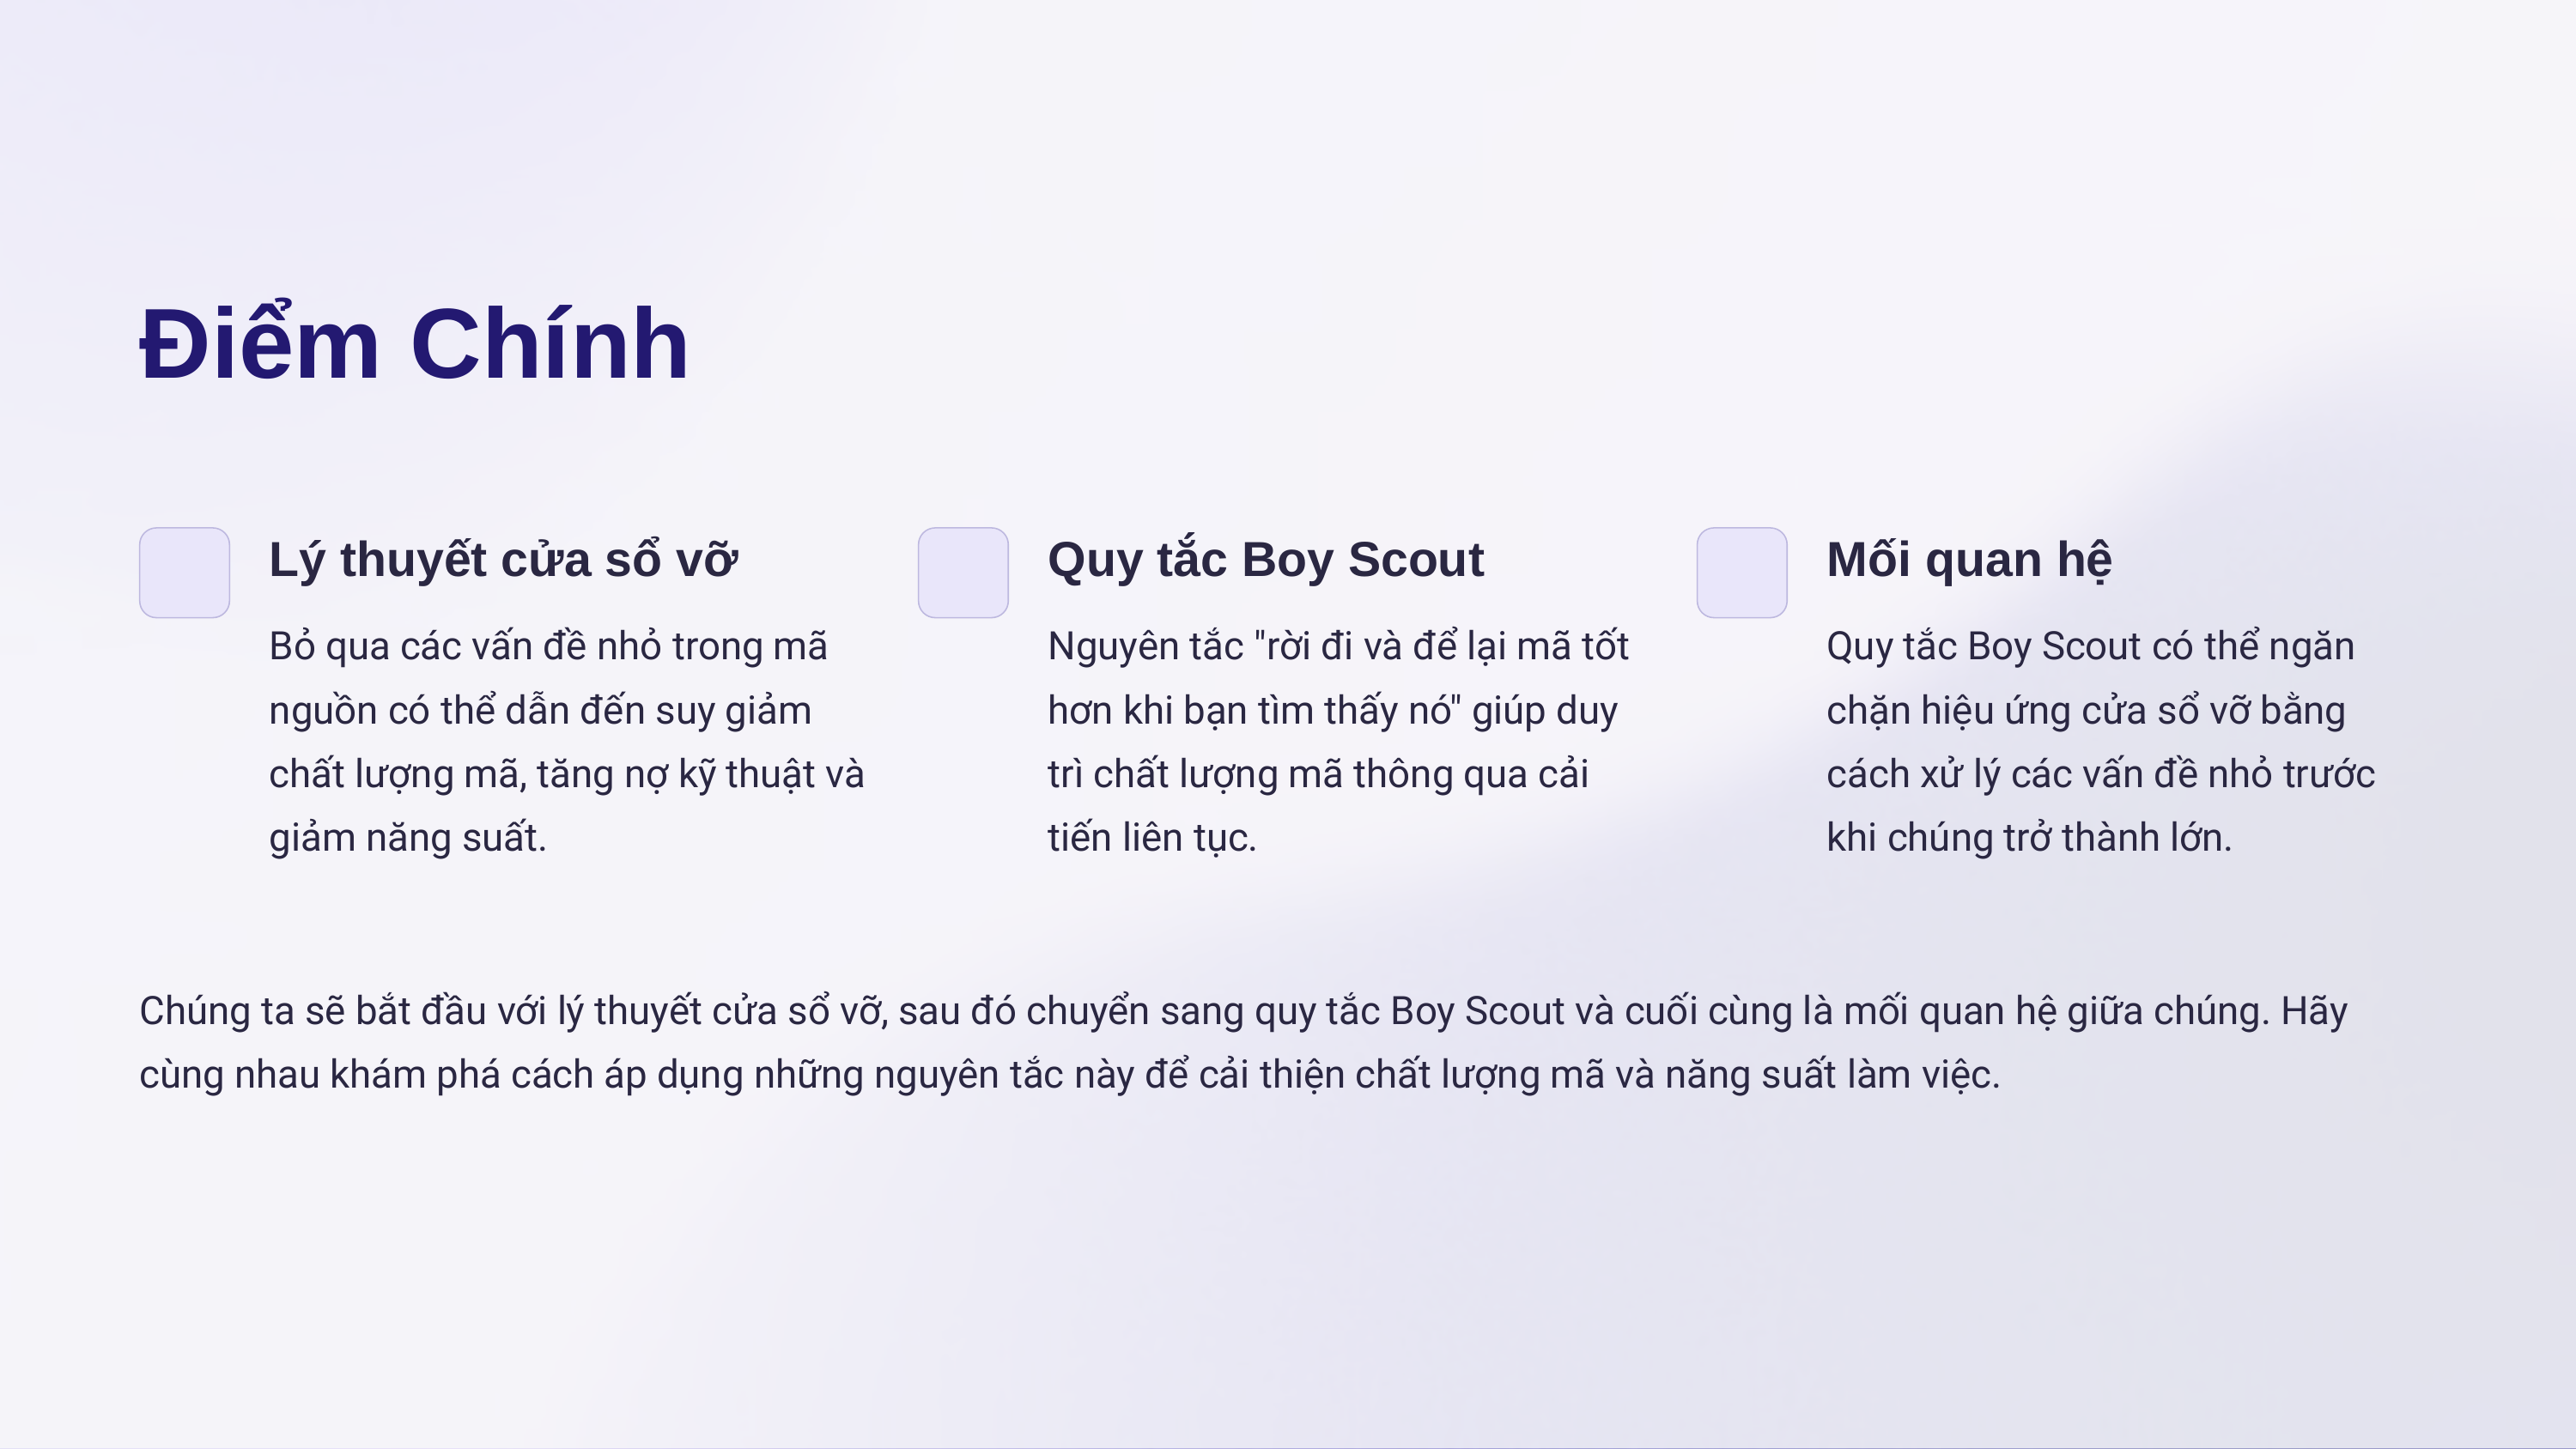

Điểm Chính

Lý thuyết cửa sổ vỡ

Quy tắc Boy Scout

Mối quan hệ

Bỏ qua các vấn đề nhỏ trong mã nguồn có thể dẫn đến suy giảm chất lượng mã, tăng nợ kỹ thuật và giảm năng suất.

Nguyên tắc "rời đi và để lại mã tốt hơn khi bạn tìm thấy nó" giúp duy trì chất lượng mã thông qua cải tiến liên tục.

Quy tắc Boy Scout có thể ngăn chặn hiệu ứng cửa sổ vỡ bằng cách xử lý các vấn đề nhỏ trước khi chúng trở thành lớn.

Chúng ta sẽ bắt đầu với lý thuyết cửa sổ vỡ, sau đó chuyển sang quy tắc Boy Scout và cuối cùng là mối quan hệ giữa chúng. Hãy cùng nhau khám phá cách áp dụng những nguyên tắc này để cải thiện chất lượng mã và năng suất làm việc.